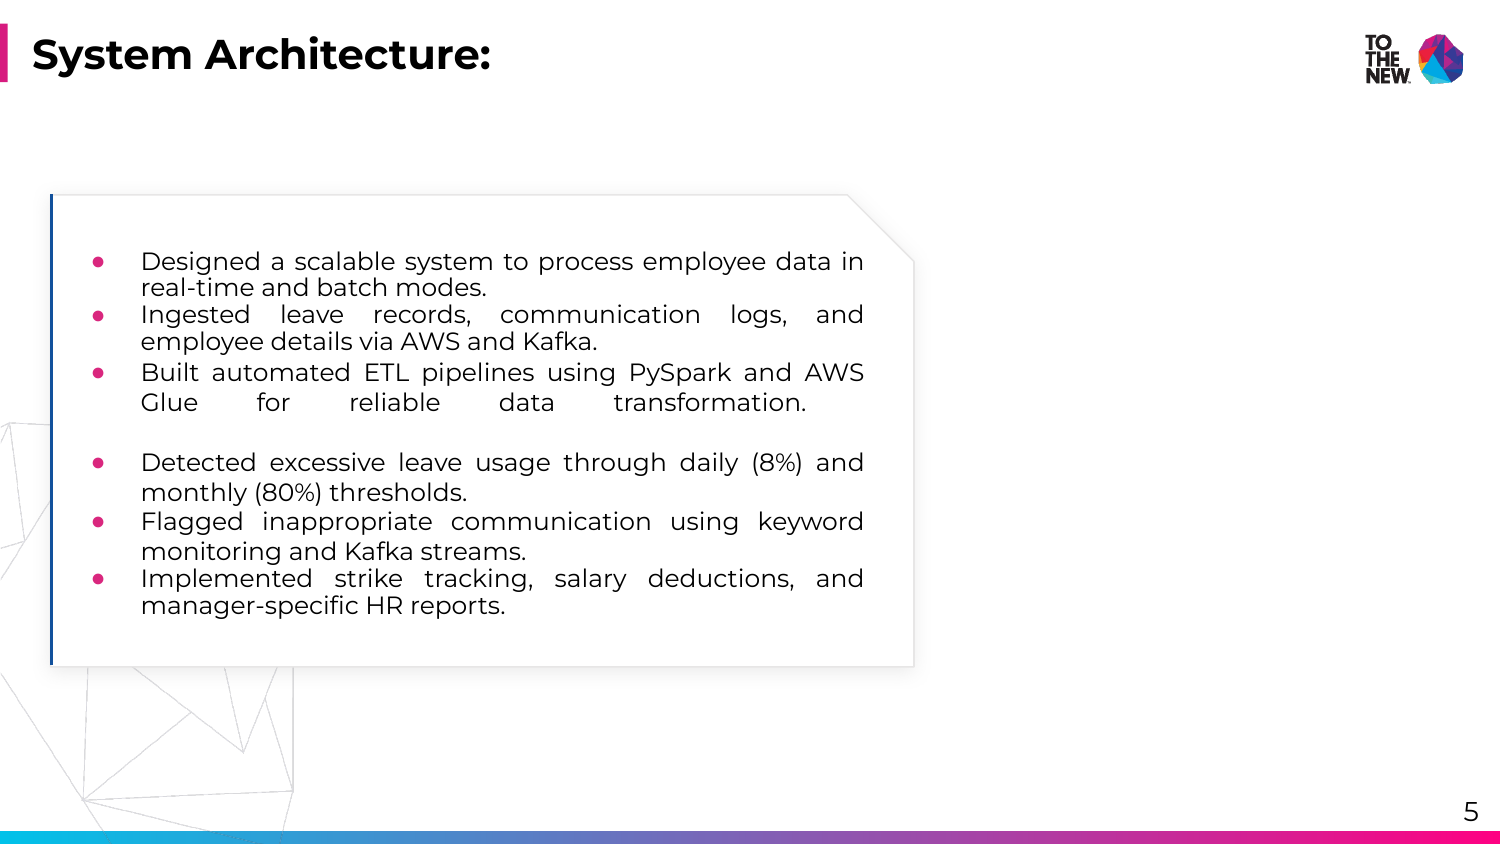

System Architecture:
Designed a scalable system to process employee data in real-time and batch modes.
Ingested leave records, communication logs, and employee details via AWS and Kafka.
Built automated ETL pipelines using PySpark and AWS Glue for reliable data transformation.
Detected excessive leave usage through daily (8%) and monthly (80%) thresholds.
Flagged inappropriate communication using keyword monitoring and Kafka streams.
Implemented strike tracking, salary deductions, and manager-specific HR reports.

5